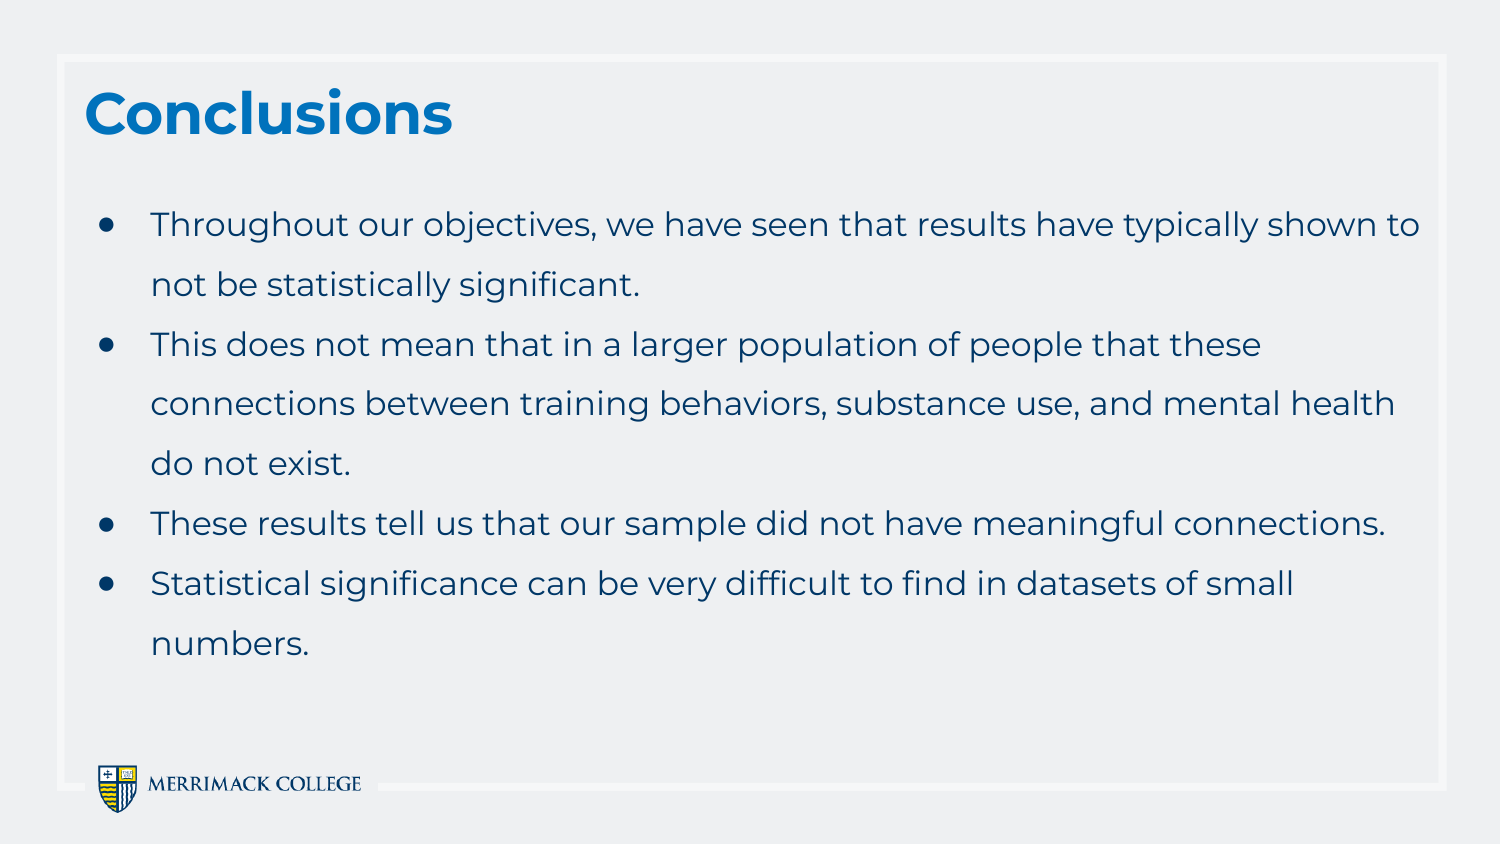

Conclusions
Throughout our objectives, we have seen that results have typically shown to not be statistically significant.
This does not mean that in a larger population of people that these connections between training behaviors, substance use, and mental health do not exist.
These results tell us that our sample did not have meaningful connections.
Statistical significance can be very difficult to find in datasets of small numbers.